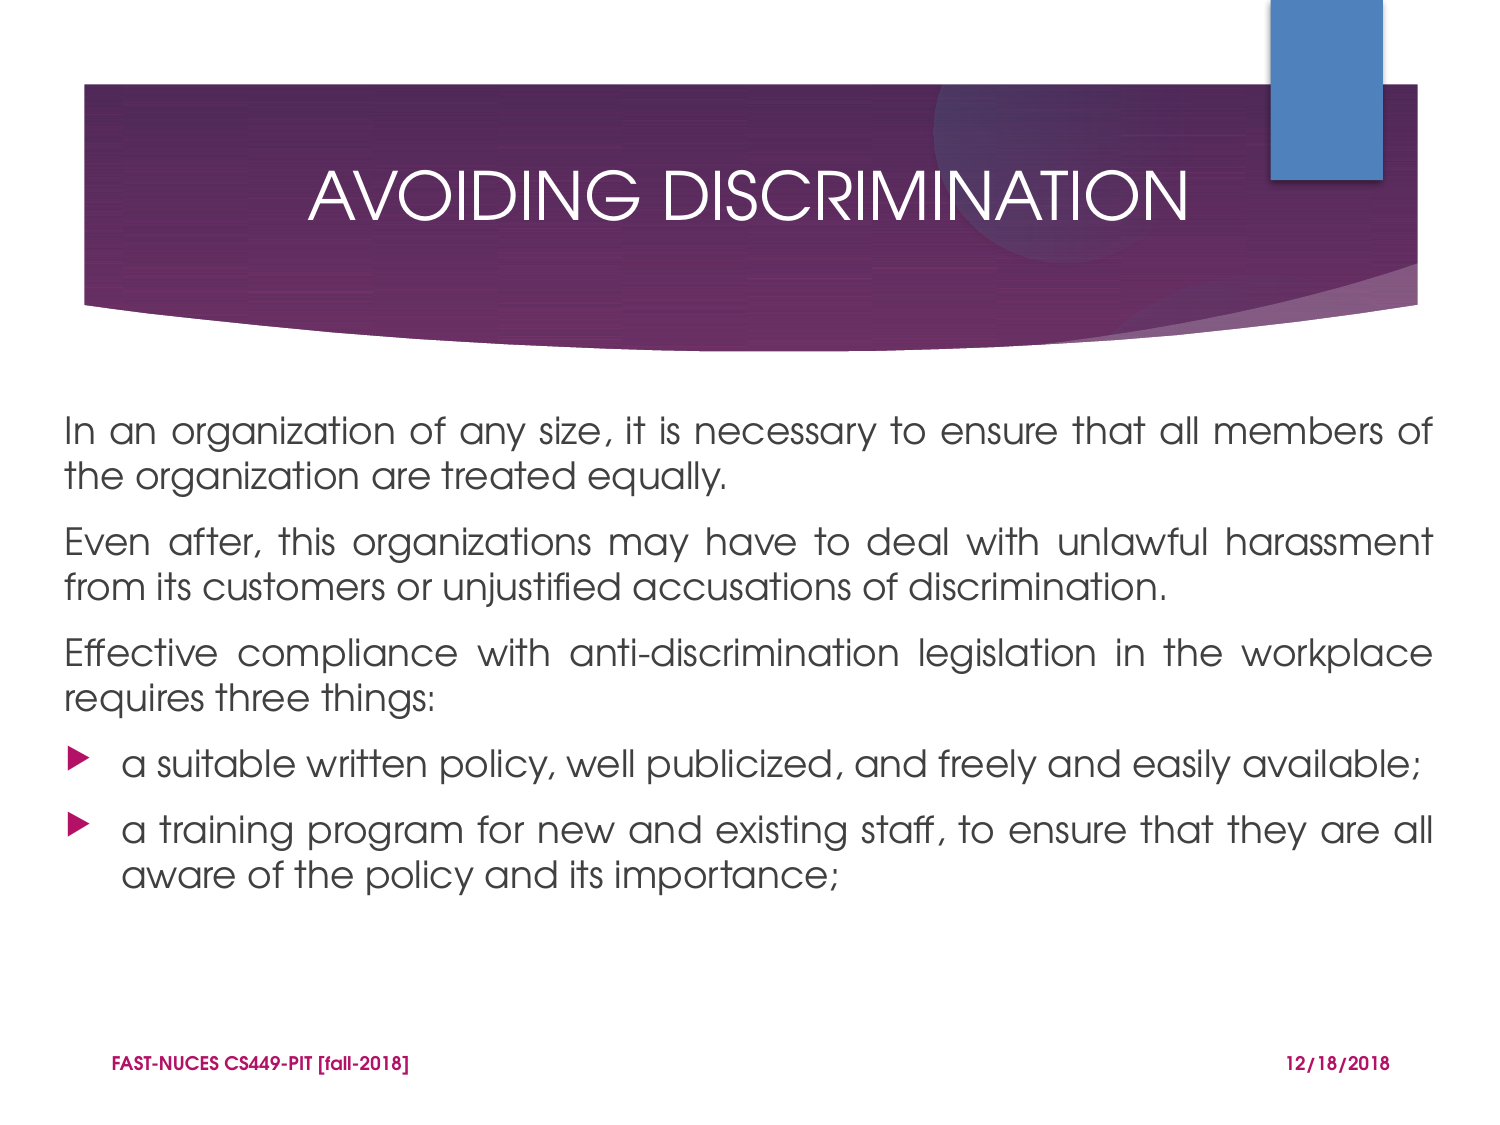

AVOIDING DISCRIMINATION
In an organization of any size, it is necessary to ensure that all members of the organization are treated equally.
Even after, this organizations may have to deal with unlawful harassment from its customers or unjustified accusations of discrimination.
Effective compliance with anti-discrimination legislation in the workplace requires three things:
a suitable written policy, well publicized, and freely and easily available;
a training program for new and existing staff, to ensure that they are all aware of the policy and its importance;
36
FAST-NUCES CS449-PIT [fall-2018]
12/18/2018